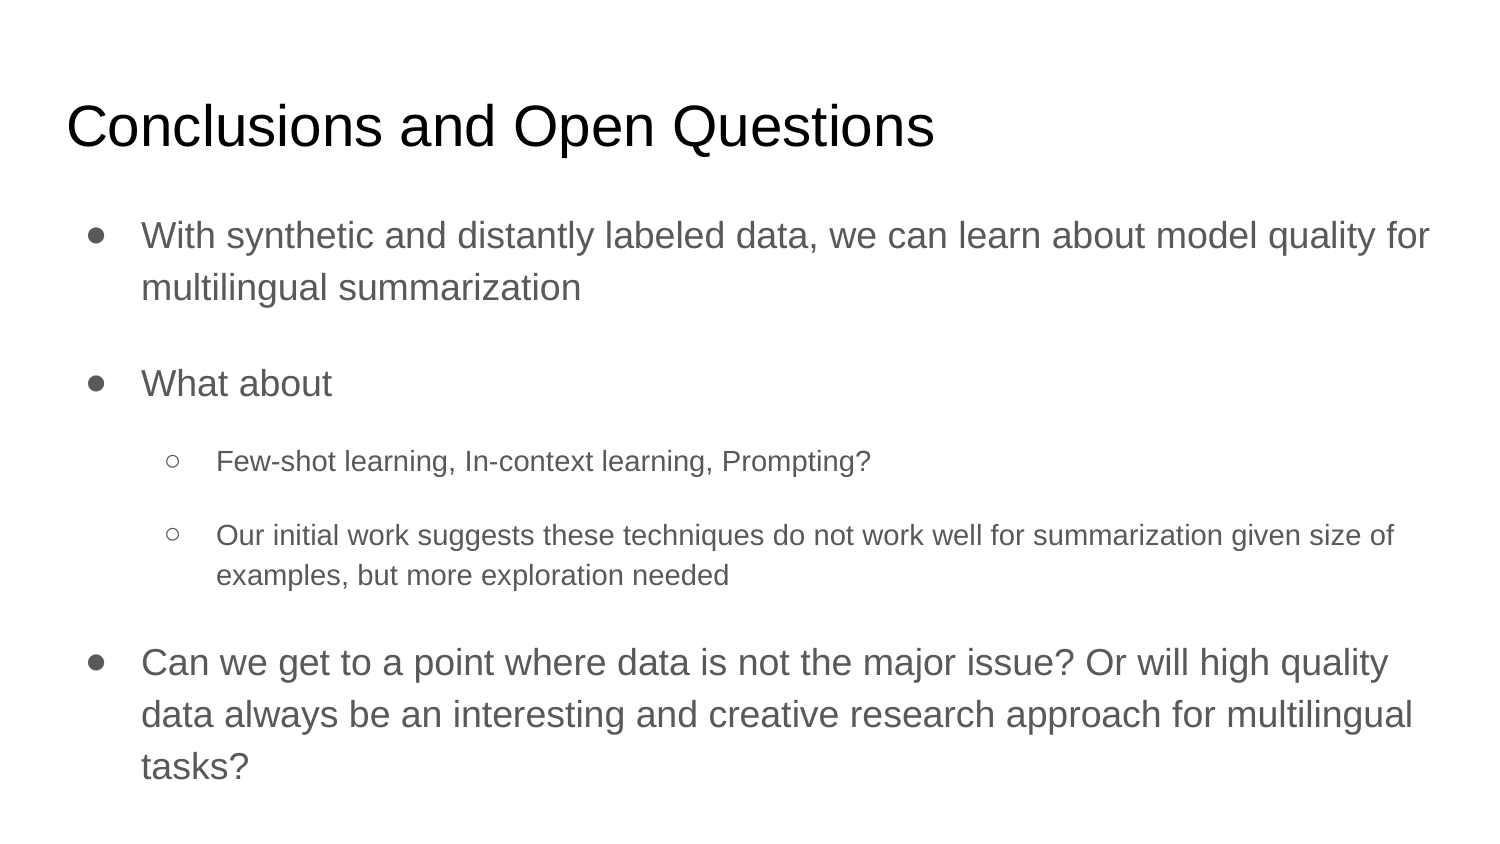

# Conclusions and Open Questions
With synthetic and distantly labeled data, we can learn about model quality for multilingual summarization
What about
Few-shot learning, In-context learning, Prompting?
Our initial work suggests these techniques do not work well for summarization given size of examples, but more exploration needed
Can we get to a point where data is not the major issue? Or will high quality data always be an interesting and creative research approach for multilingual tasks?